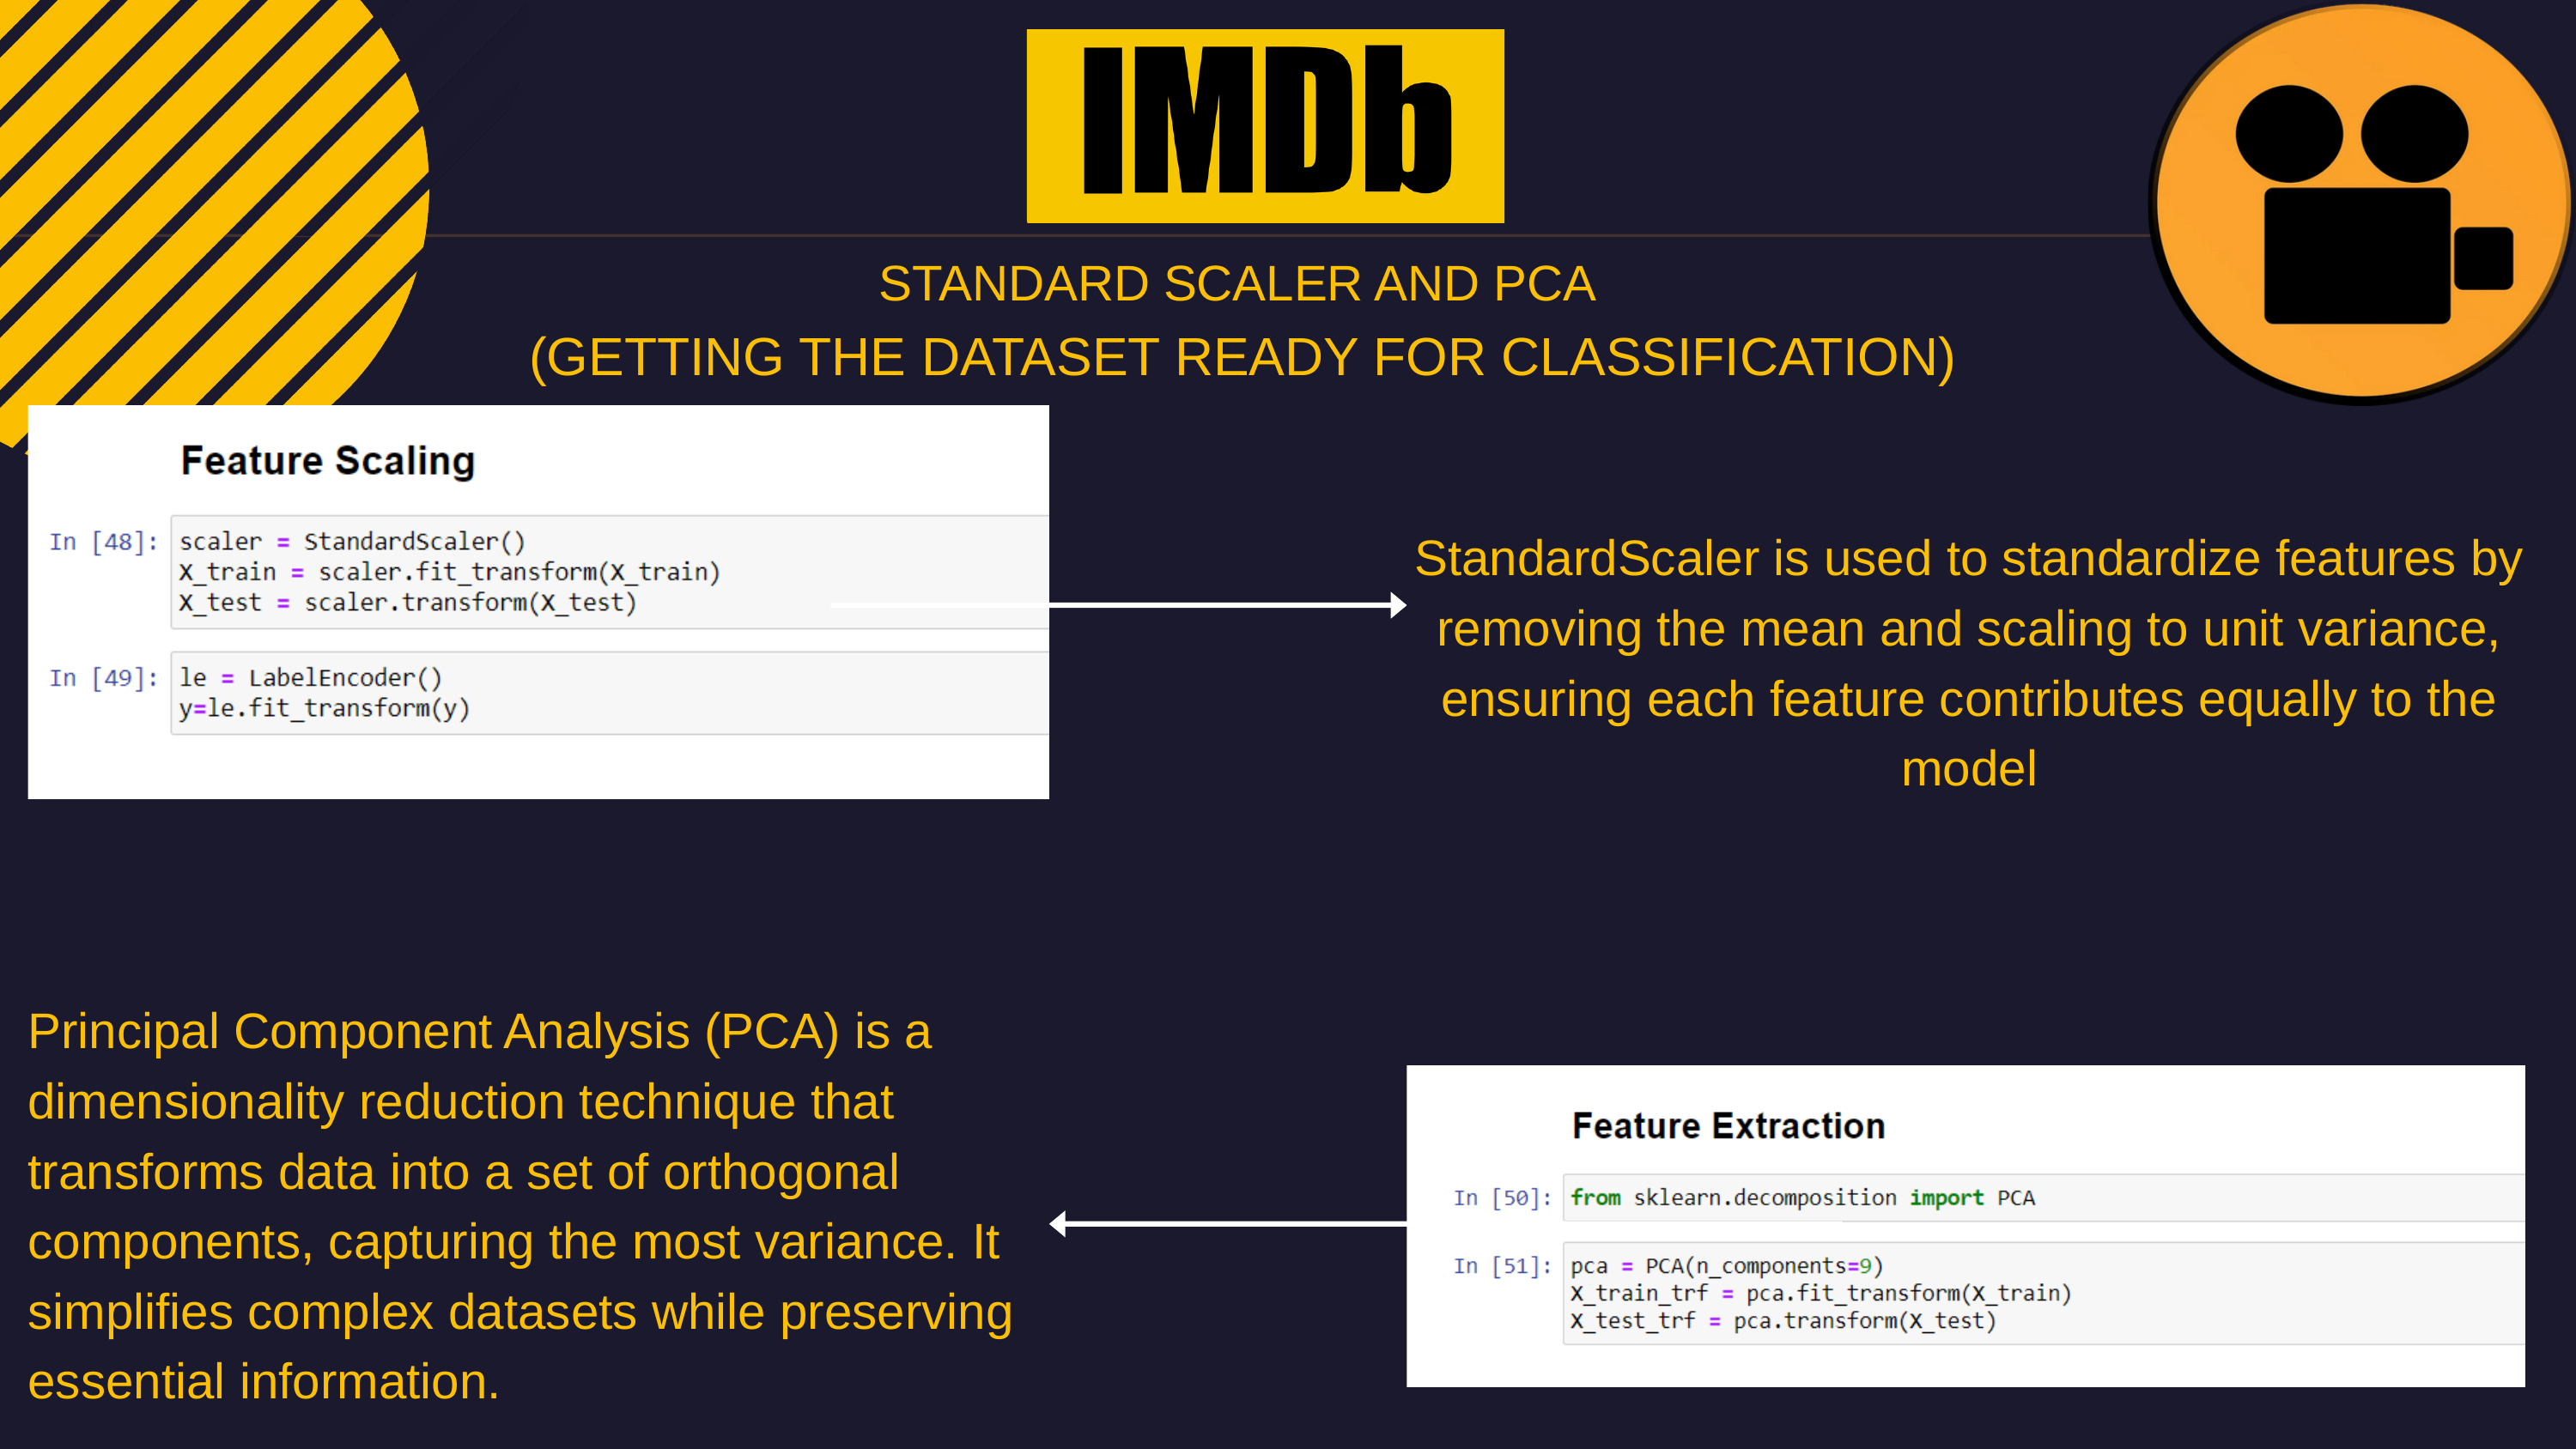

STANDARD SCALER AND PCA
(GETTING THE DATASET READY FOR CLASSIFICATION)

StandardScaler is used to standardize features by removing the mean and scaling to unit variance, ensuring each feature contributes equally to the model

Principal Component Analysis (PCA) is a dimensionality reduction technique that transforms data into a set of orthogonal components, capturing the most variance. It simplifies complex datasets while preserving essential information.